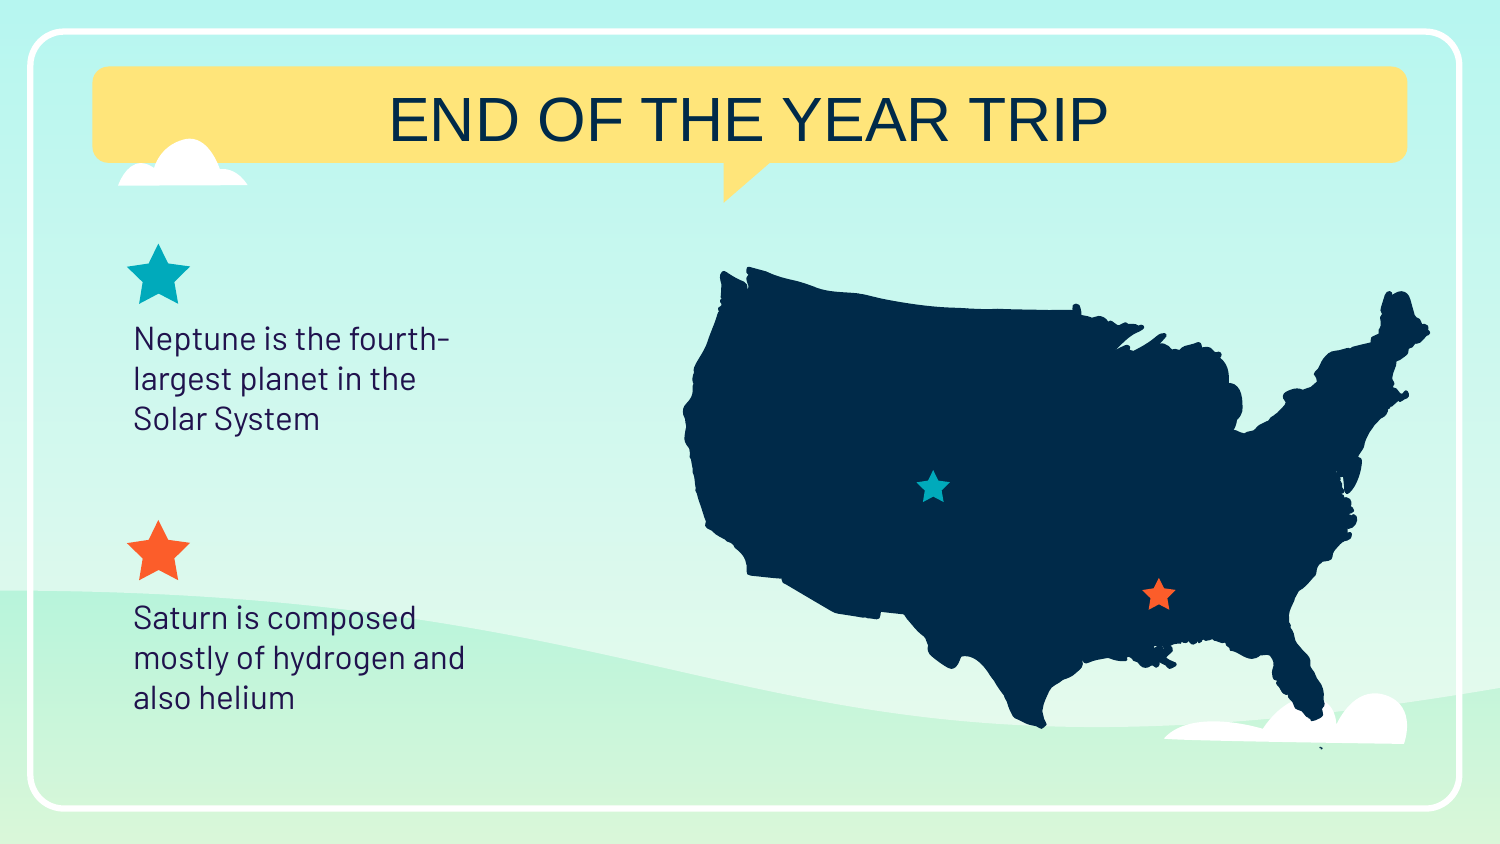

# END OF THE YEAR TRIP

Neptune is the fourth-largest planet in the Solar System

Saturn is composed mostly of hydrogen and also helium